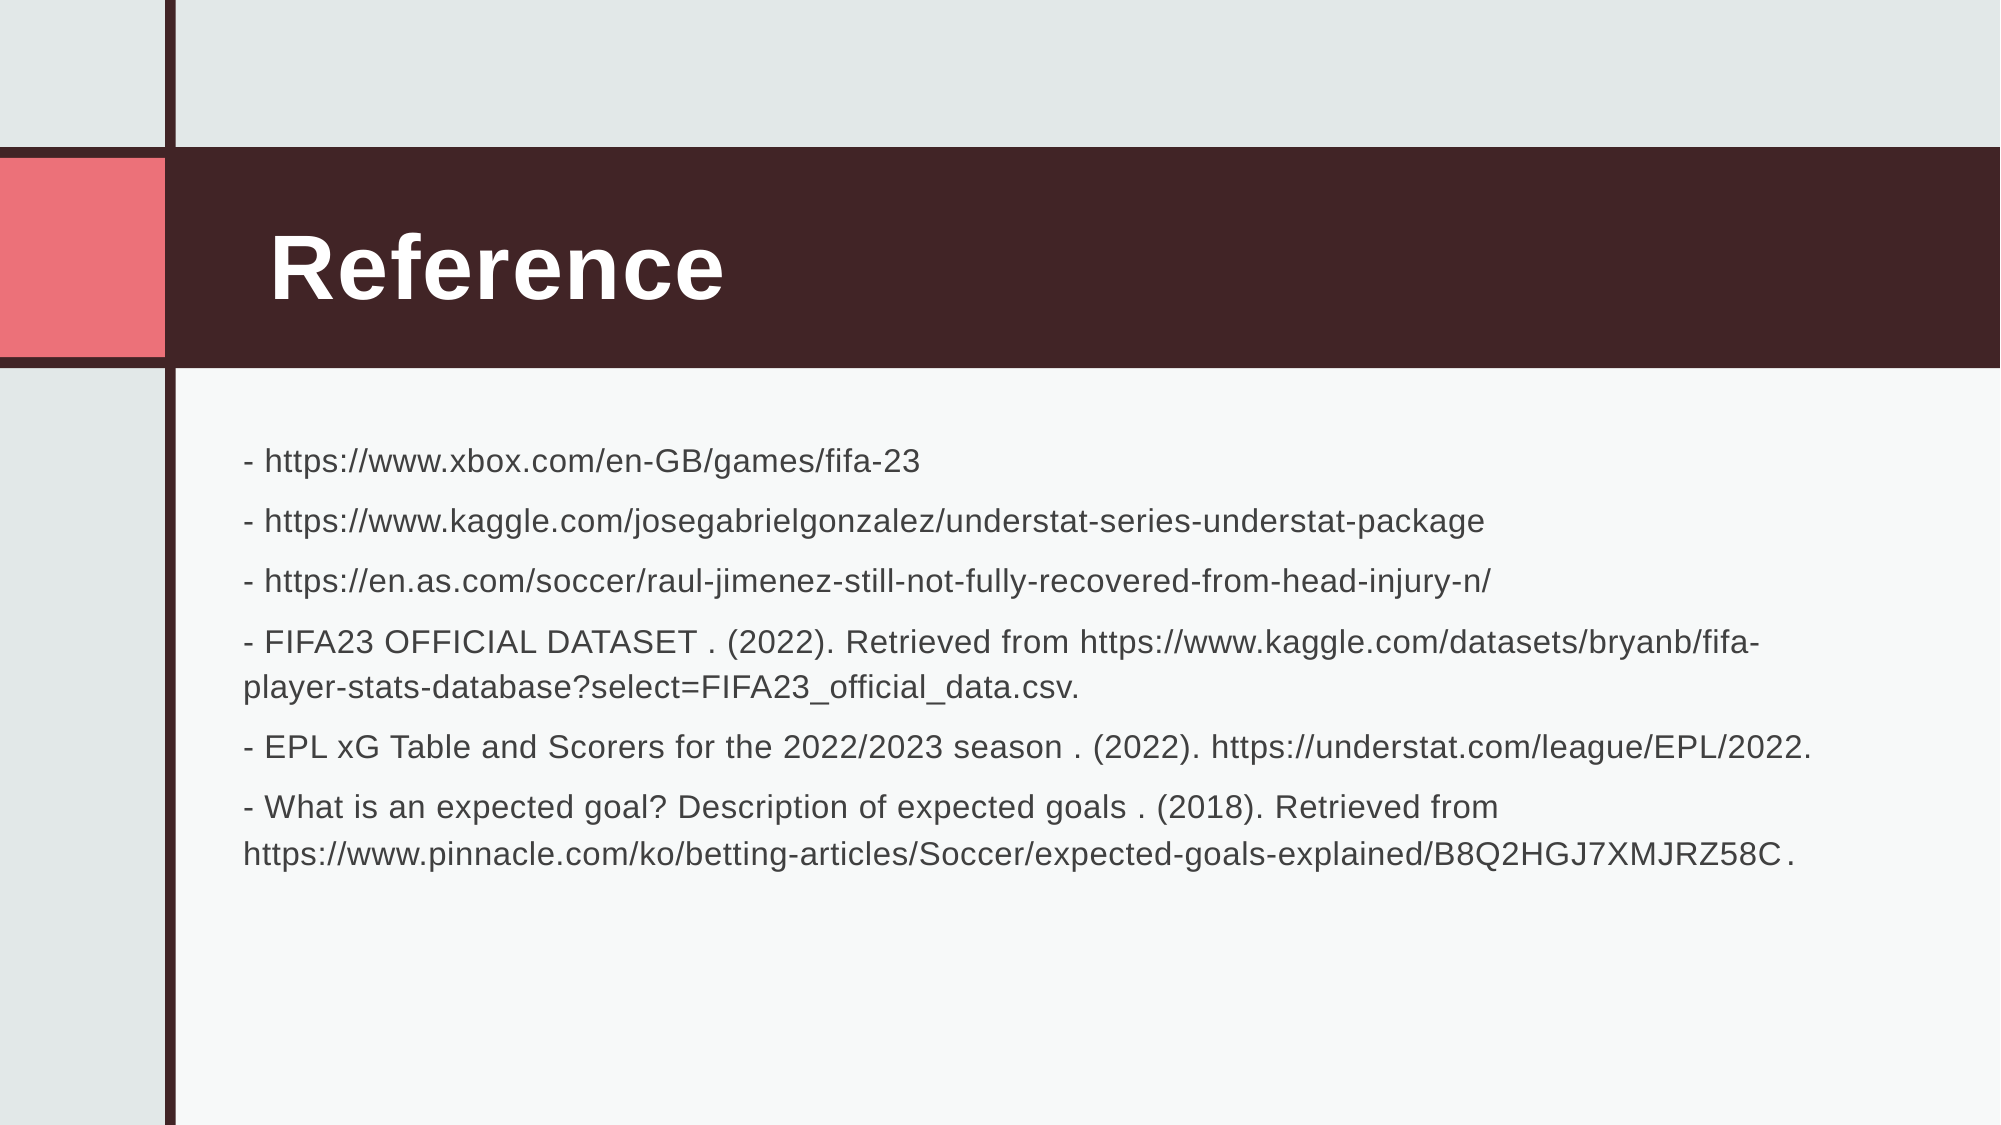

# Reference

- https://www.xbox.com/en-GB/games/fifa-23
- https://www.kaggle.com/josegabrielgonzalez/understat-series-understat-package
- https://en.as.com/soccer/raul-jimenez-still-not-fully-recovered-from-head-injury-n/
- FIFA23 OFFICIAL DATASET . (2022). Retrieved from https://www.kaggle.com/datasets/bryanb/fifa-player-stats-database?select=FIFA23_official_data.csv.
- EPL xG Table and Scorers for the 2022/2023 season . (2022). https://understat.com/league/EPL/2022.
- What is an expected goal? Description of expected goals . (2018). Retrieved from https://www.pinnacle.com/ko/betting-articles/Soccer/expected-goals-explained/B8Q2HGJ7XMJRZ58C.